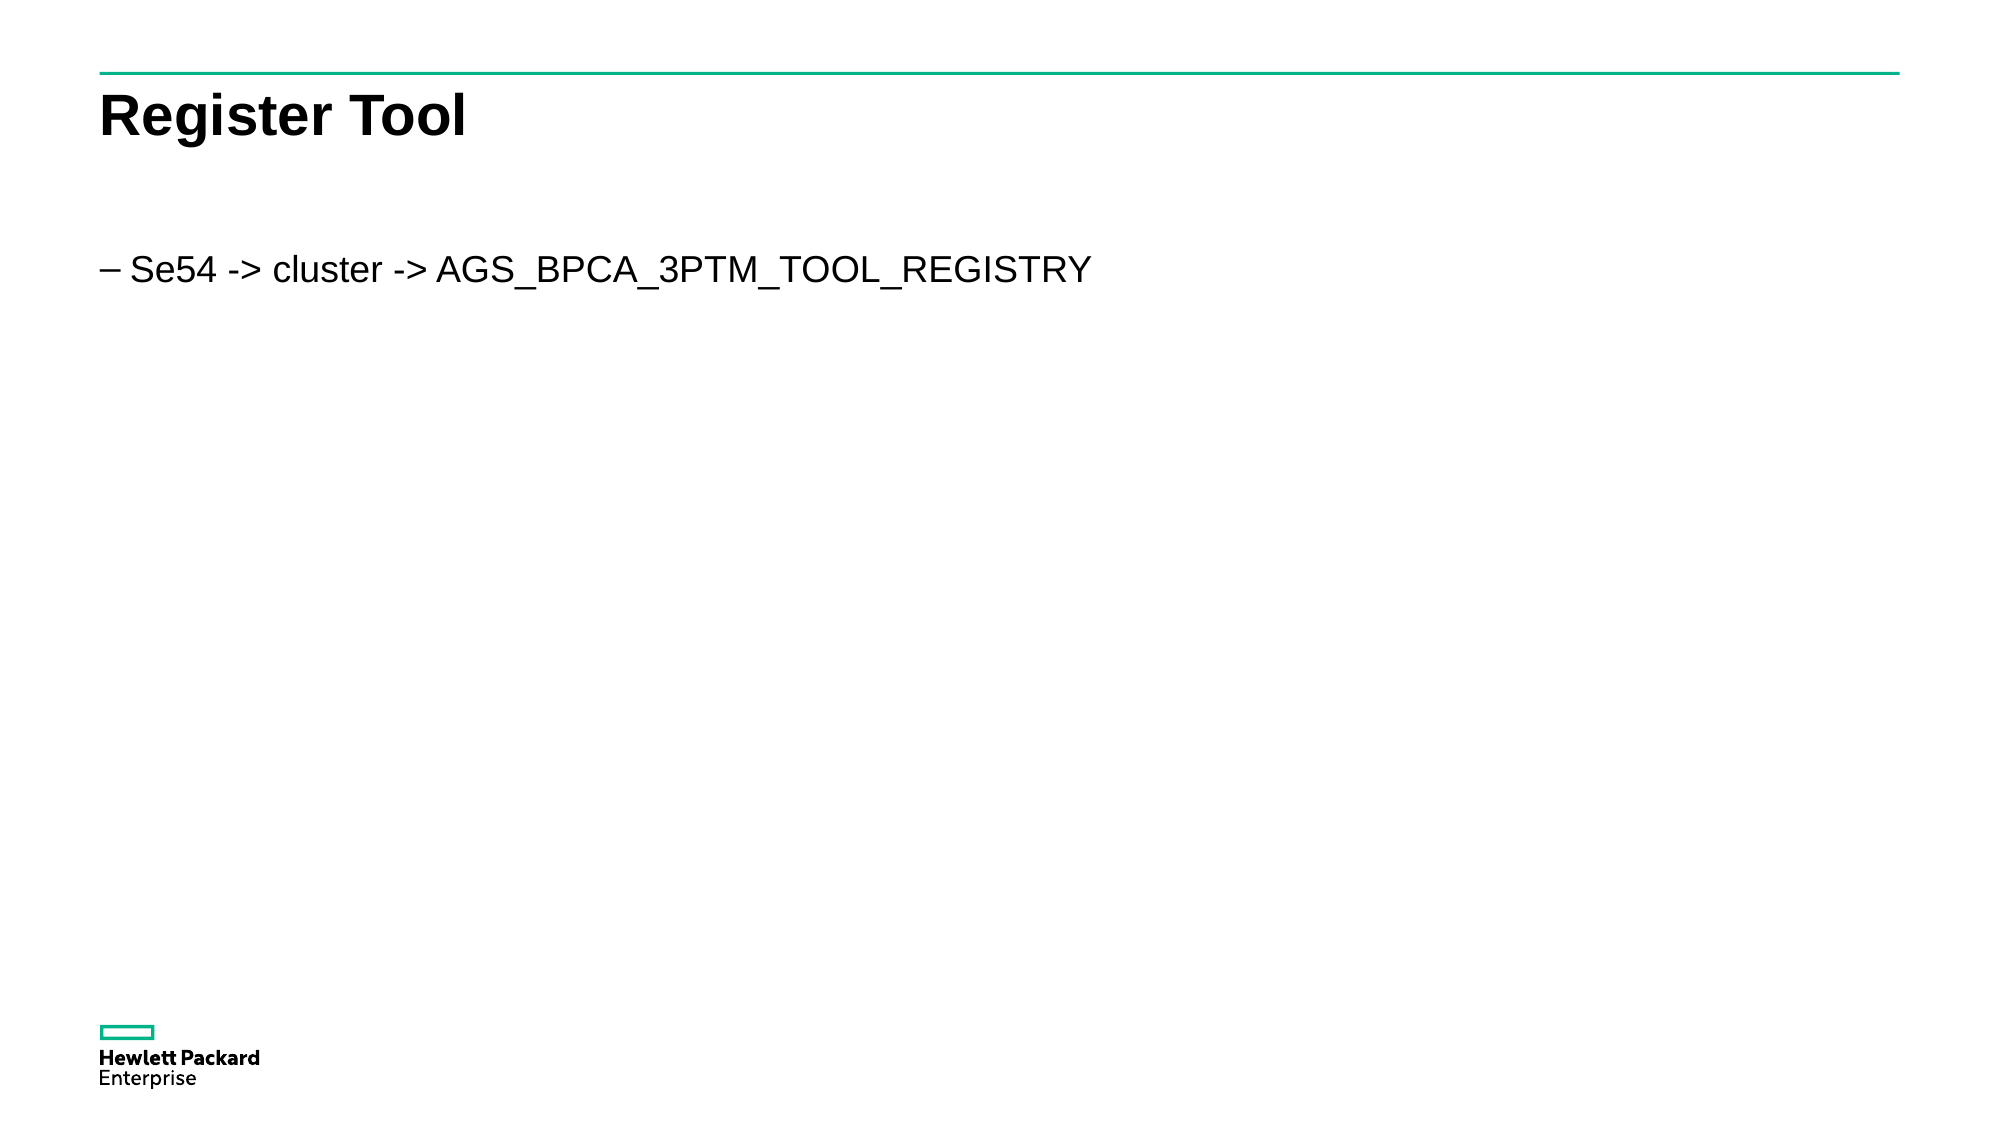

# Register Tool
Se54 -> cluster -> AGS_BPCA_3PTM_TOOL_REGISTRY